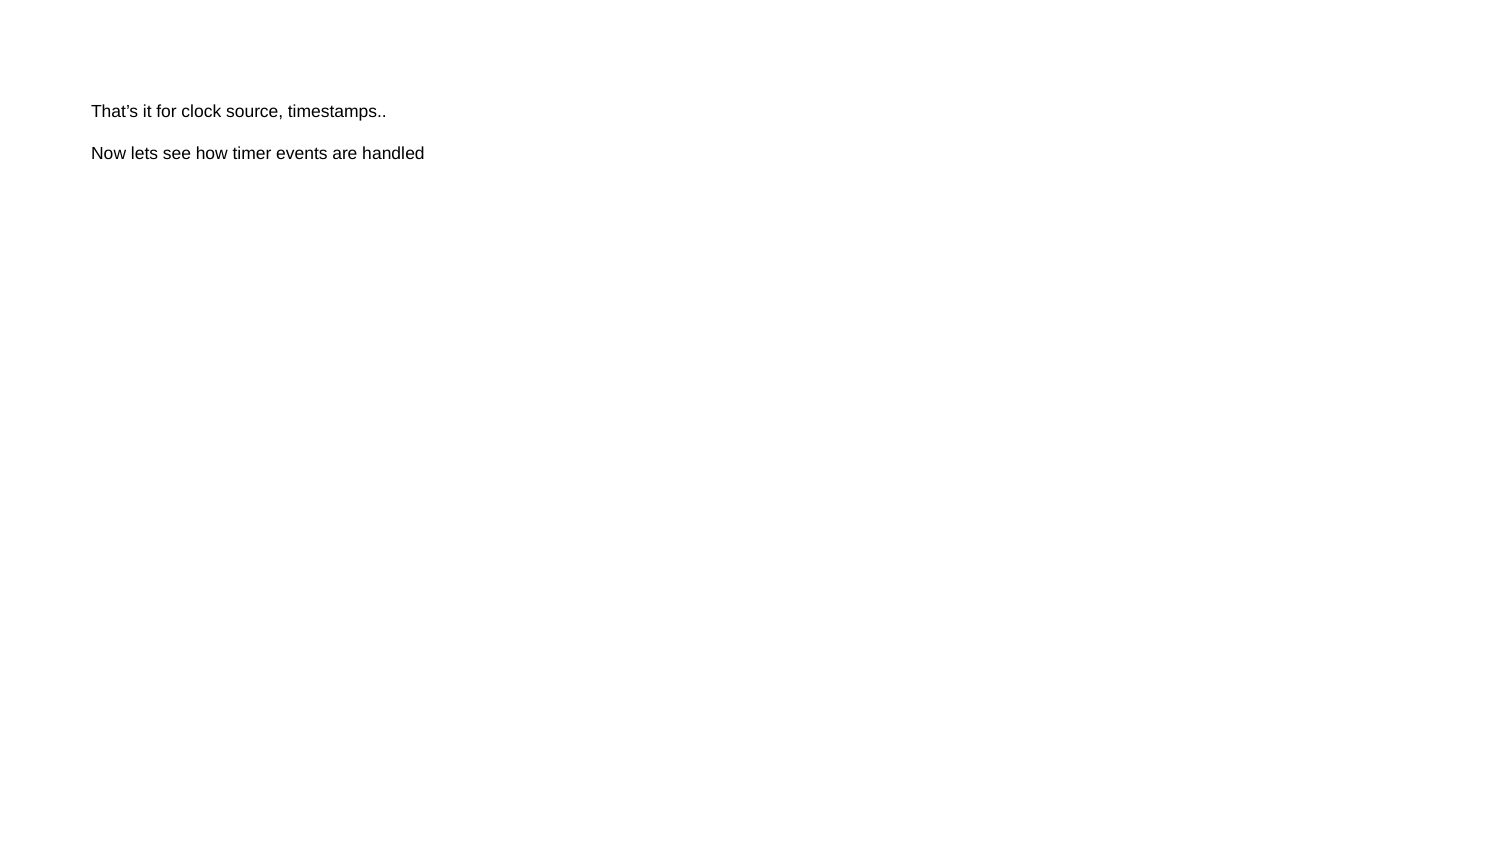

# That’s it for clock source, timestamps..

Now lets see how timer events are handled